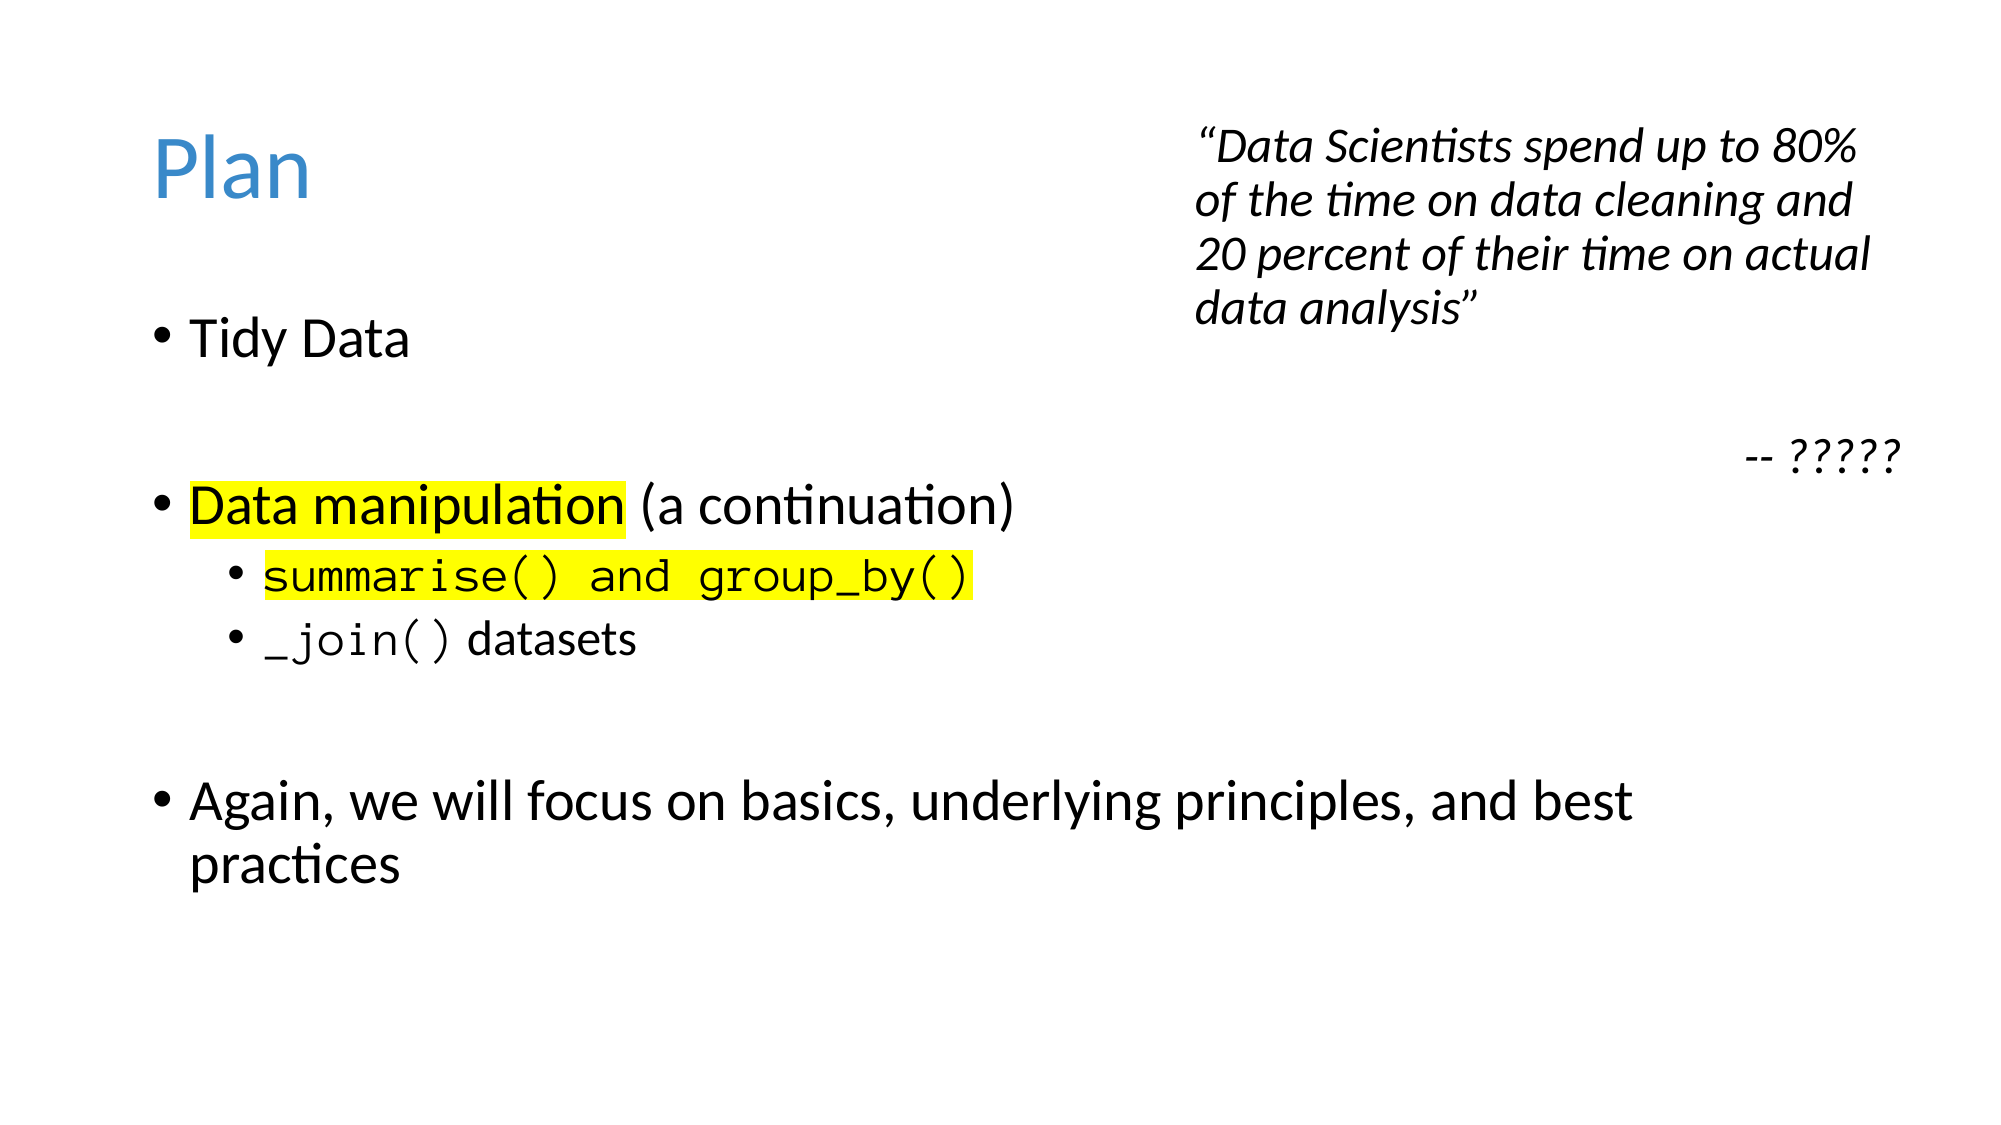

# Plan
“Data Scientists spend up to 80% of the time on data cleaning and 20 percent of their time on actual data analysis”

-- ?????
Tidy Data

Data manipulation (a continuation)
summarise() and group_by()
_join() datasets

Again, we will focus on basics, underlying principles, and best practices